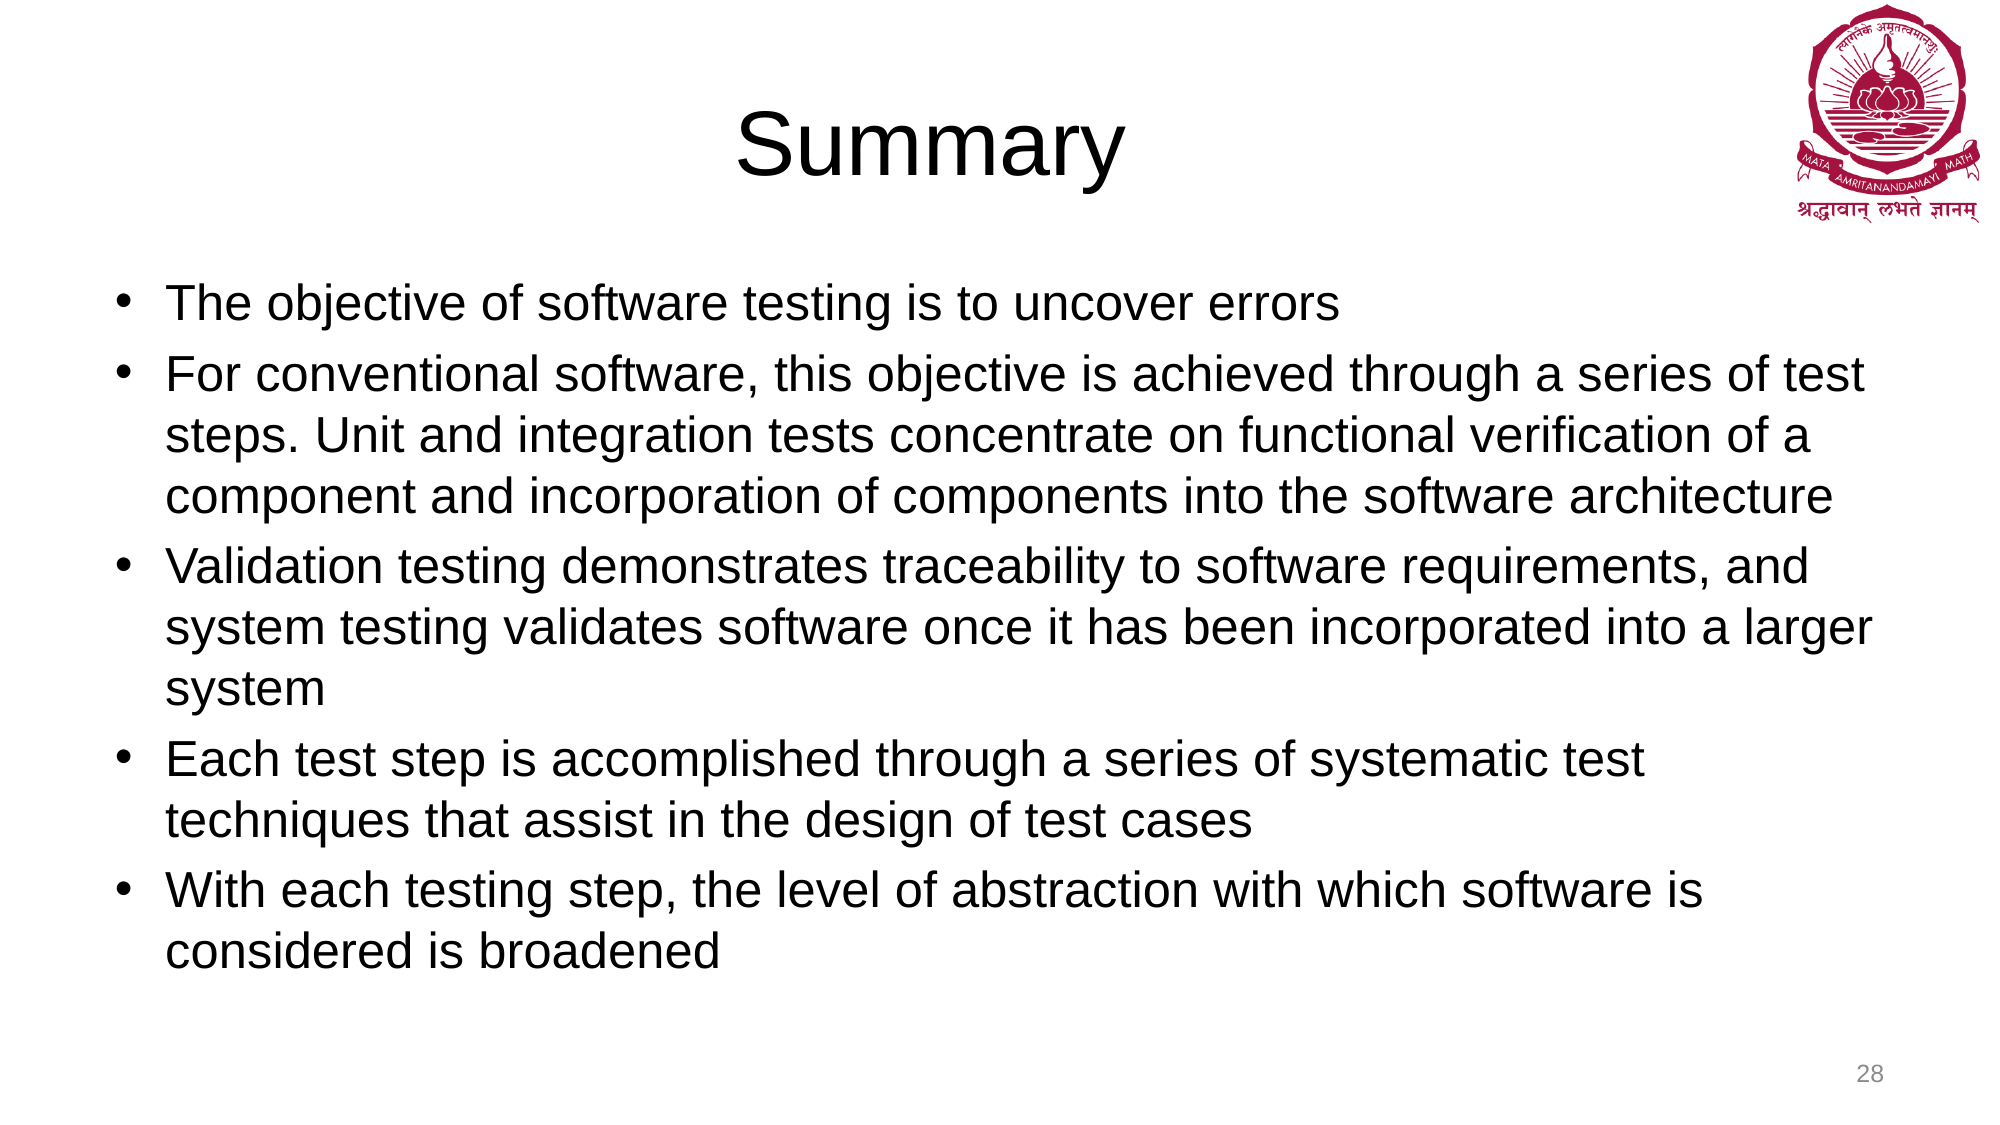

# Summary
The objective of software testing is to uncover errors
For conventional software, this objective is achieved through a series of test steps. Unit and integration tests concentrate on functional verification of a component and incorporation of components into the software architecture
Validation testing demonstrates traceability to software requirements, and system testing validates software once it has been incorporated into a larger system
Each test step is accomplished through a series of systematic test techniques that assist in the design of test cases
With each testing step, the level of abstraction with which software is considered is broadened
28